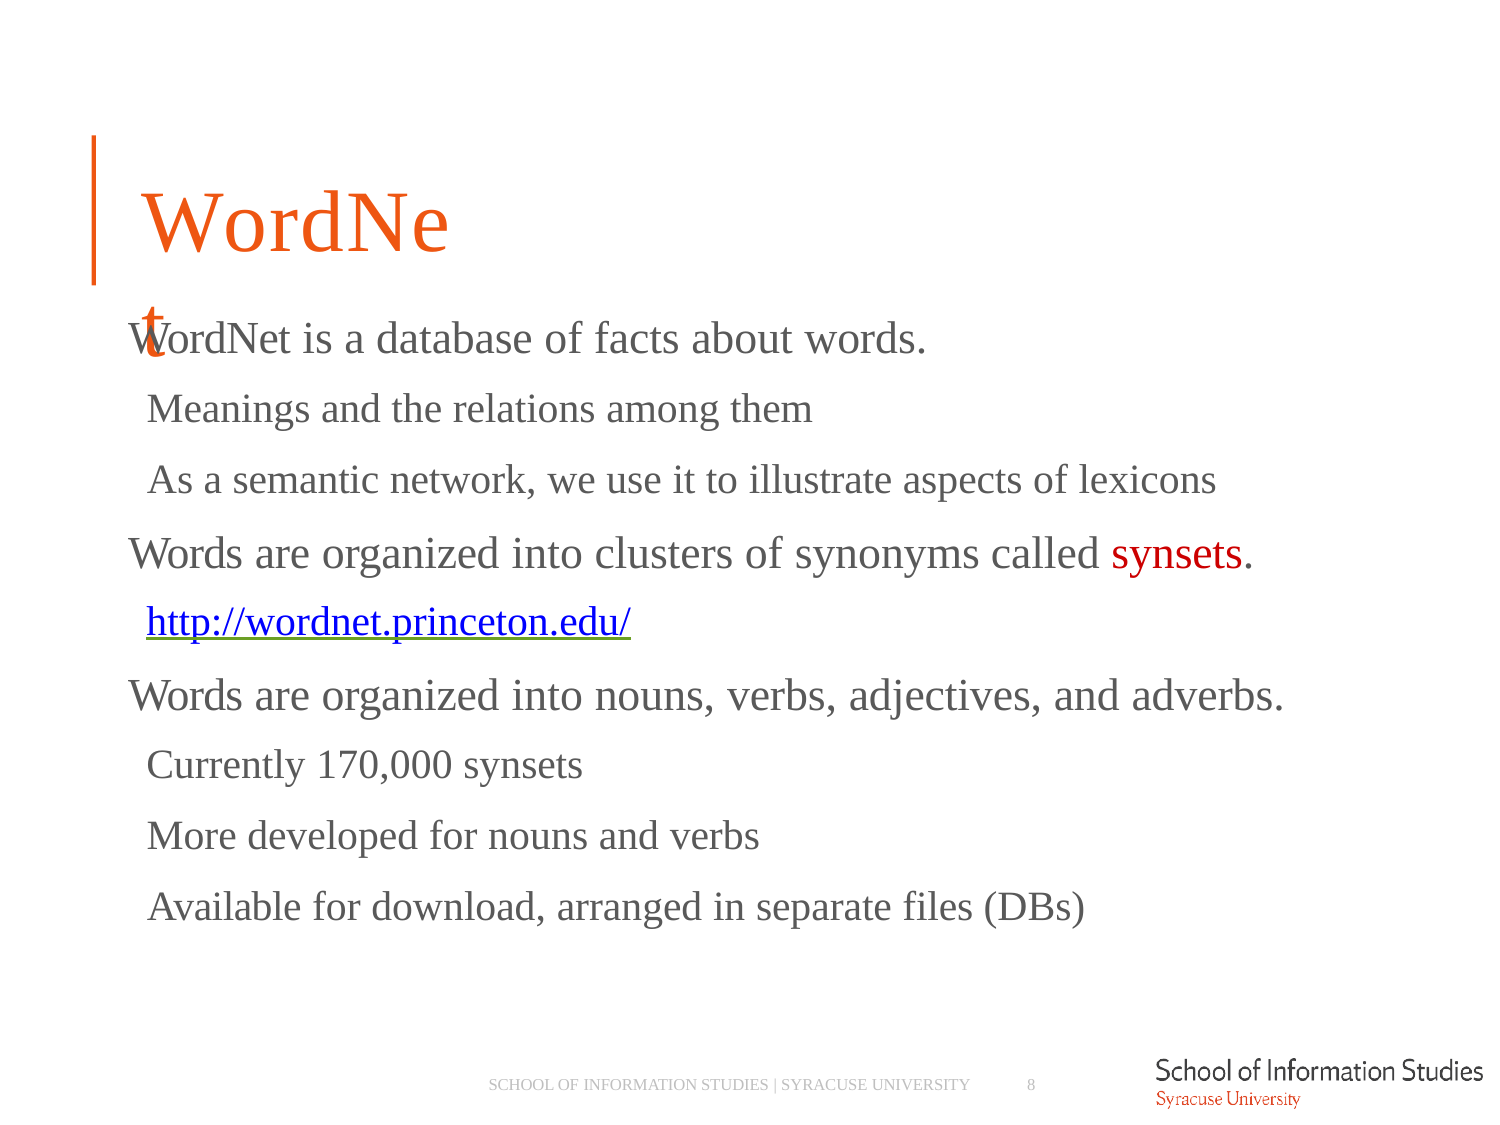

# WordNet
WordNet is a database of facts about words.
­ Meanings and the relations among them
­ As a semantic network, we use it to illustrate aspects of lexicons
Words are organized into clusters of synonyms called synsets.
­ http://wordnet.princeton.edu/
Words are organized into nouns, verbs, adjectives, and adverbs.
­ Currently 170,000 synsets
­ More developed for nouns and verbs
­ Available for download, arranged in separate files (DBs)
SCHOOL OF INFORMATION STUDIES | SYRACUSE UNIVERSITY
8